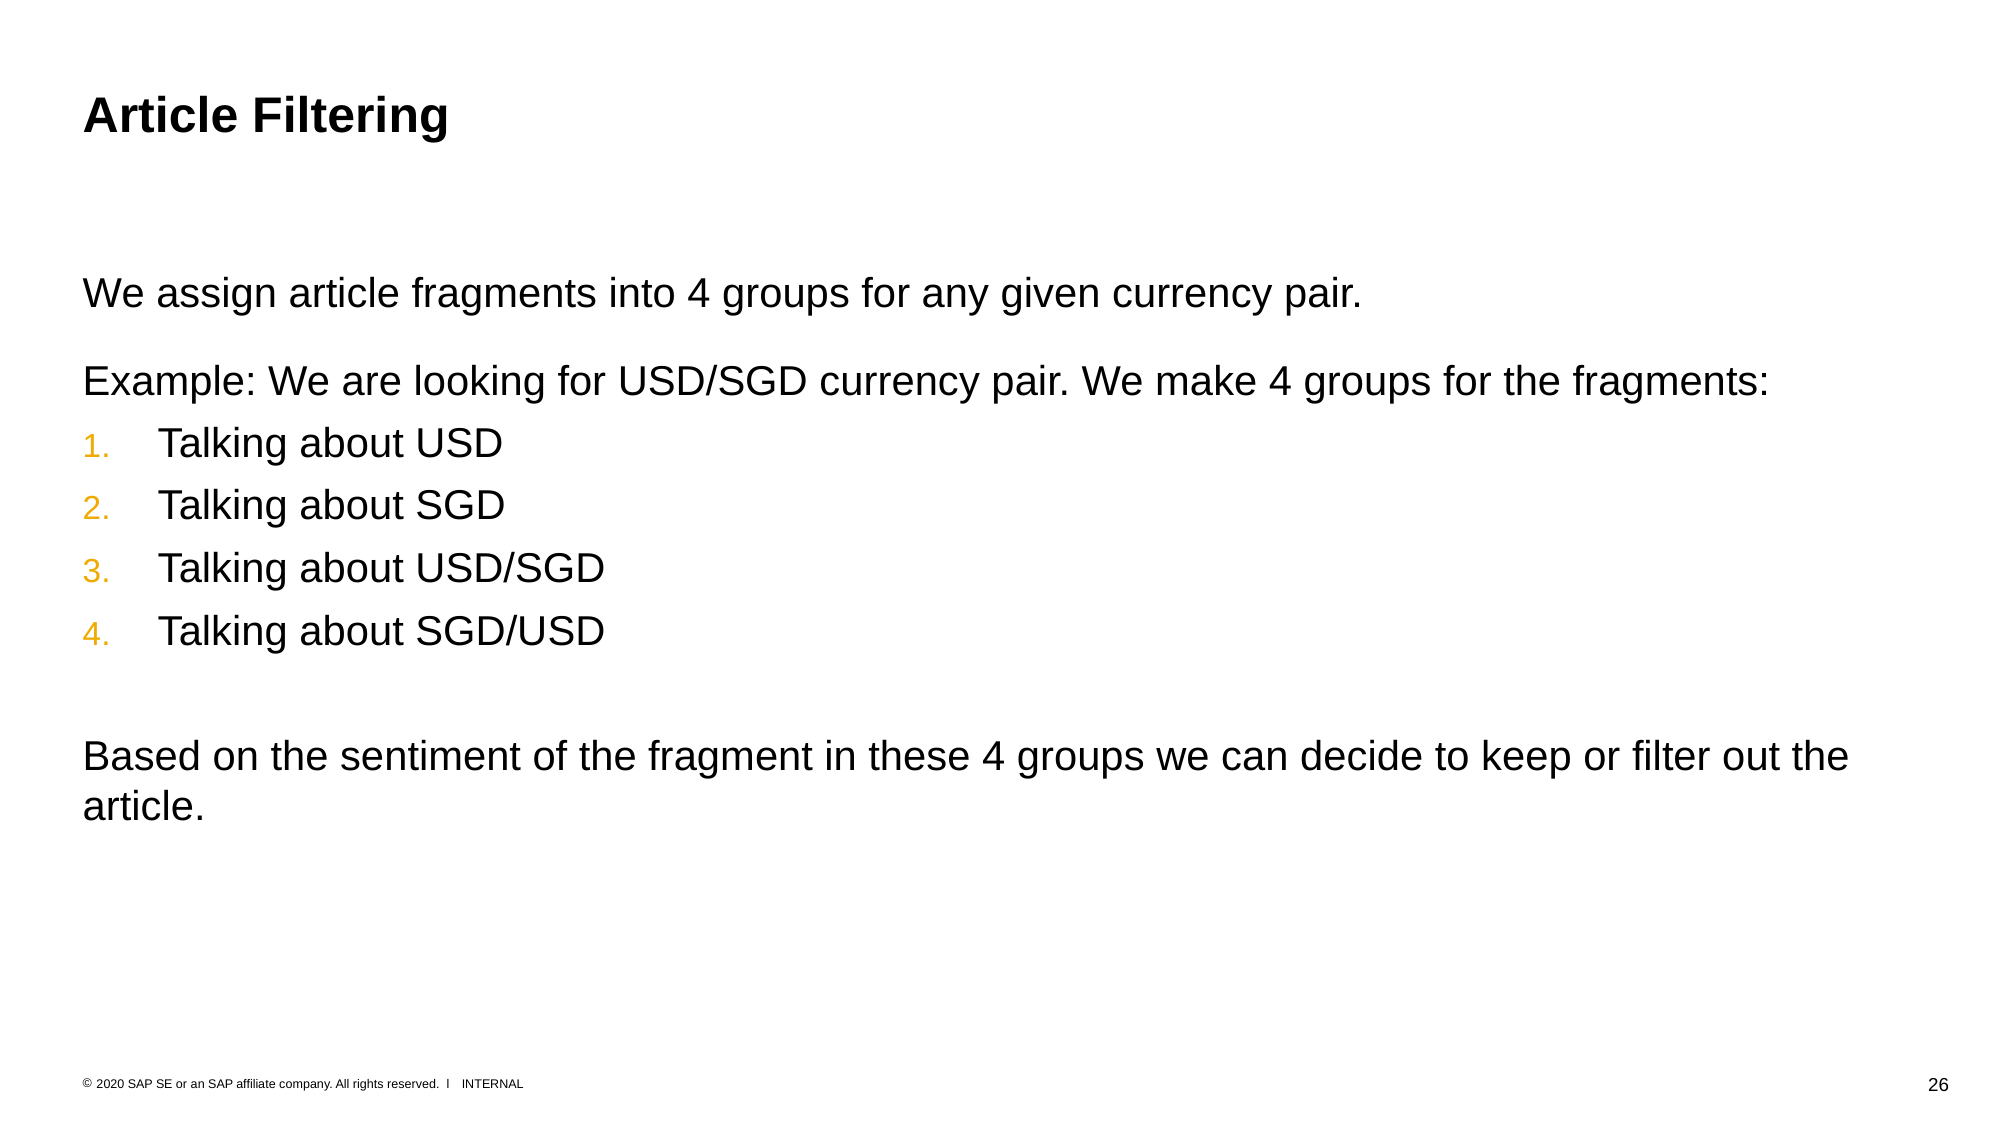

# Article Filtering
We assign article fragments into 4 groups for any given currency pair.
Example: We are looking for USD/SGD currency pair. We make 4 groups for the fragments:
Talking about USD
Talking about SGD
Talking about USD/SGD
Talking about SGD/USD

Based on the sentiment of the fragment in these 4 groups we can decide to keep or filter out the article.